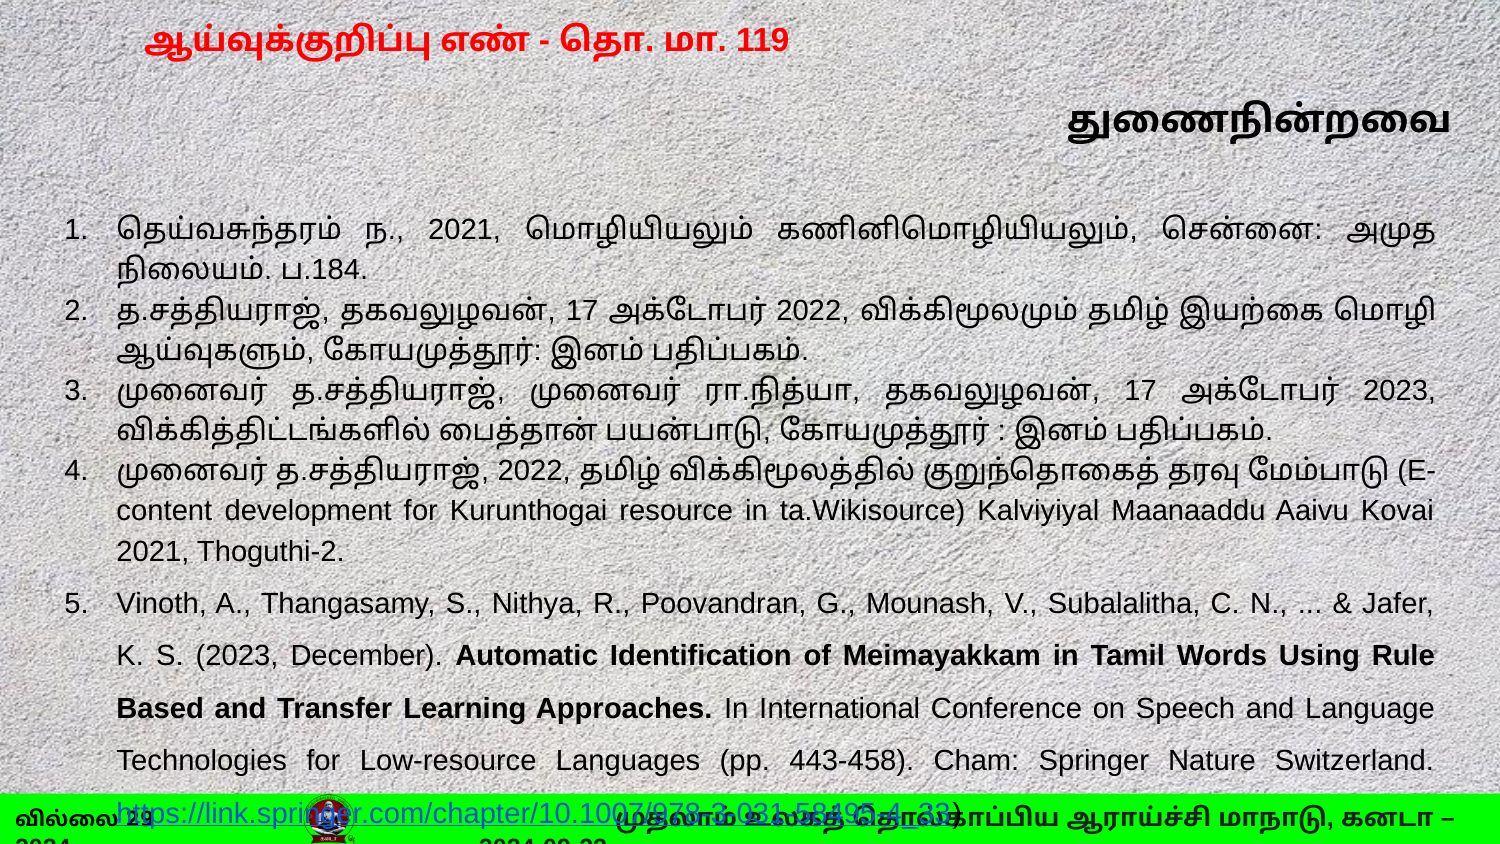

# துணைநின்றவை
தெய்வசுந்தரம் ந., 2021, மொழியியலும் கணினிமொழியியலும், சென்னை: அமுத நிலையம். ப.184.
த.சத்தியராஜ், தகவலுழவன், 17 அக்டோபர் 2022, விக்கிமூலமும் தமிழ் இயற்கை மொழி ஆய்வுகளும், கோயமுத்தூர்: இனம் பதிப்பகம்.
முனைவர் த.சத்தியராஜ், முனைவர் ரா.நித்யா, தகவலுழவன், 17 அக்டோபர் 2023, விக்கித்திட்டங்களில் பைத்தான் பயன்பாடு, கோயமுத்தூர் : இனம் பதிப்பகம்.
முனைவர் த.சத்தியராஜ், 2022, தமிழ் விக்கிமூலத்தில் குறுந்தொகைத் தரவு மேம்பாடு (E-content development for Kurunthogai resource in ta.Wikisource) Kalviyiyal Maanaaddu Aaivu Kovai 2021, Thoguthi-2.
Vinoth, A., Thangasamy, S., Nithya, R., Poovandran, G., Mounash, V., Subalalitha, C. N., ... & Jafer, K. S. (2023, December). Automatic Identification of Meimayakkam in Tamil Words Using Rule Based and Transfer Learning Approaches. In International Conference on Speech and Language Technologies for Low-resource Languages (pp. 443-458). Cham: Springer Nature Switzerland. https://link.springer.com/chapter/10.1007/978-3-031-58495-4_33)